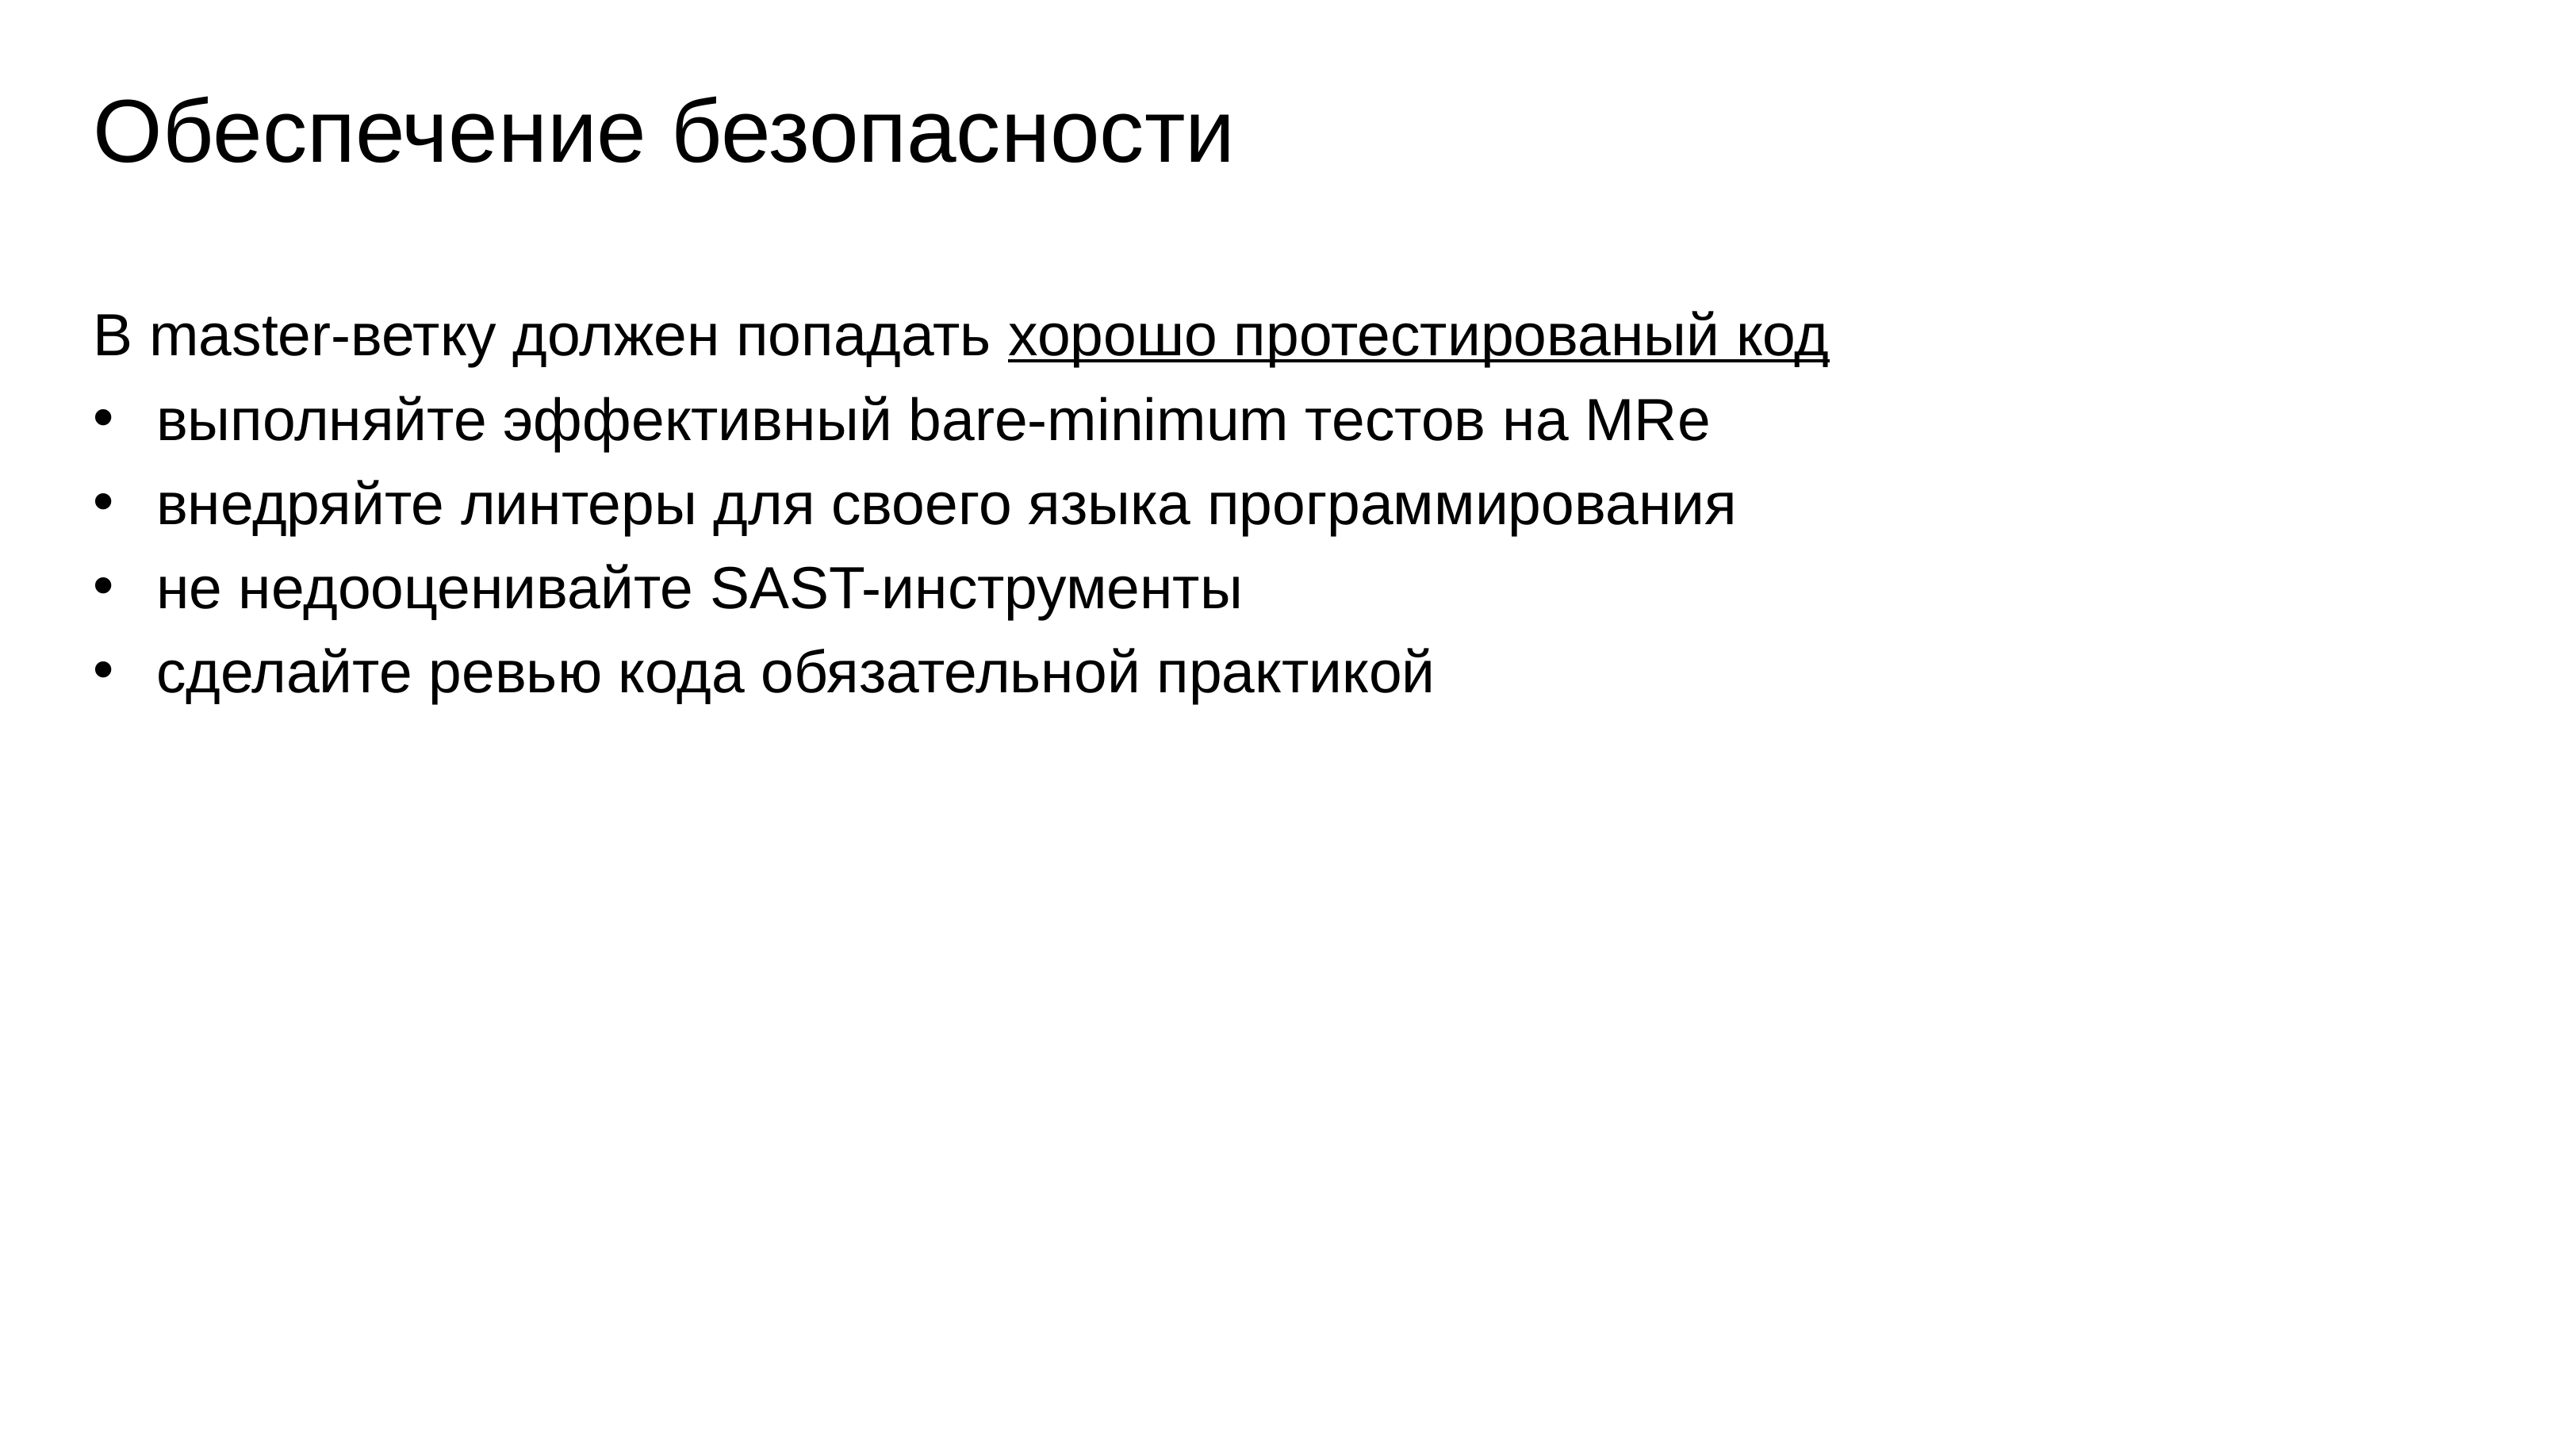

Обеспечение безопасности
В master-ветку должен попадать хорошо протестированый код
выполняйте эффективный bare-minimum тестов на MRе
внедряйте линтеры для своего языка программирования
не недооценивайте SAST-инструменты
сделайте ревью кода обязательной практикой
32